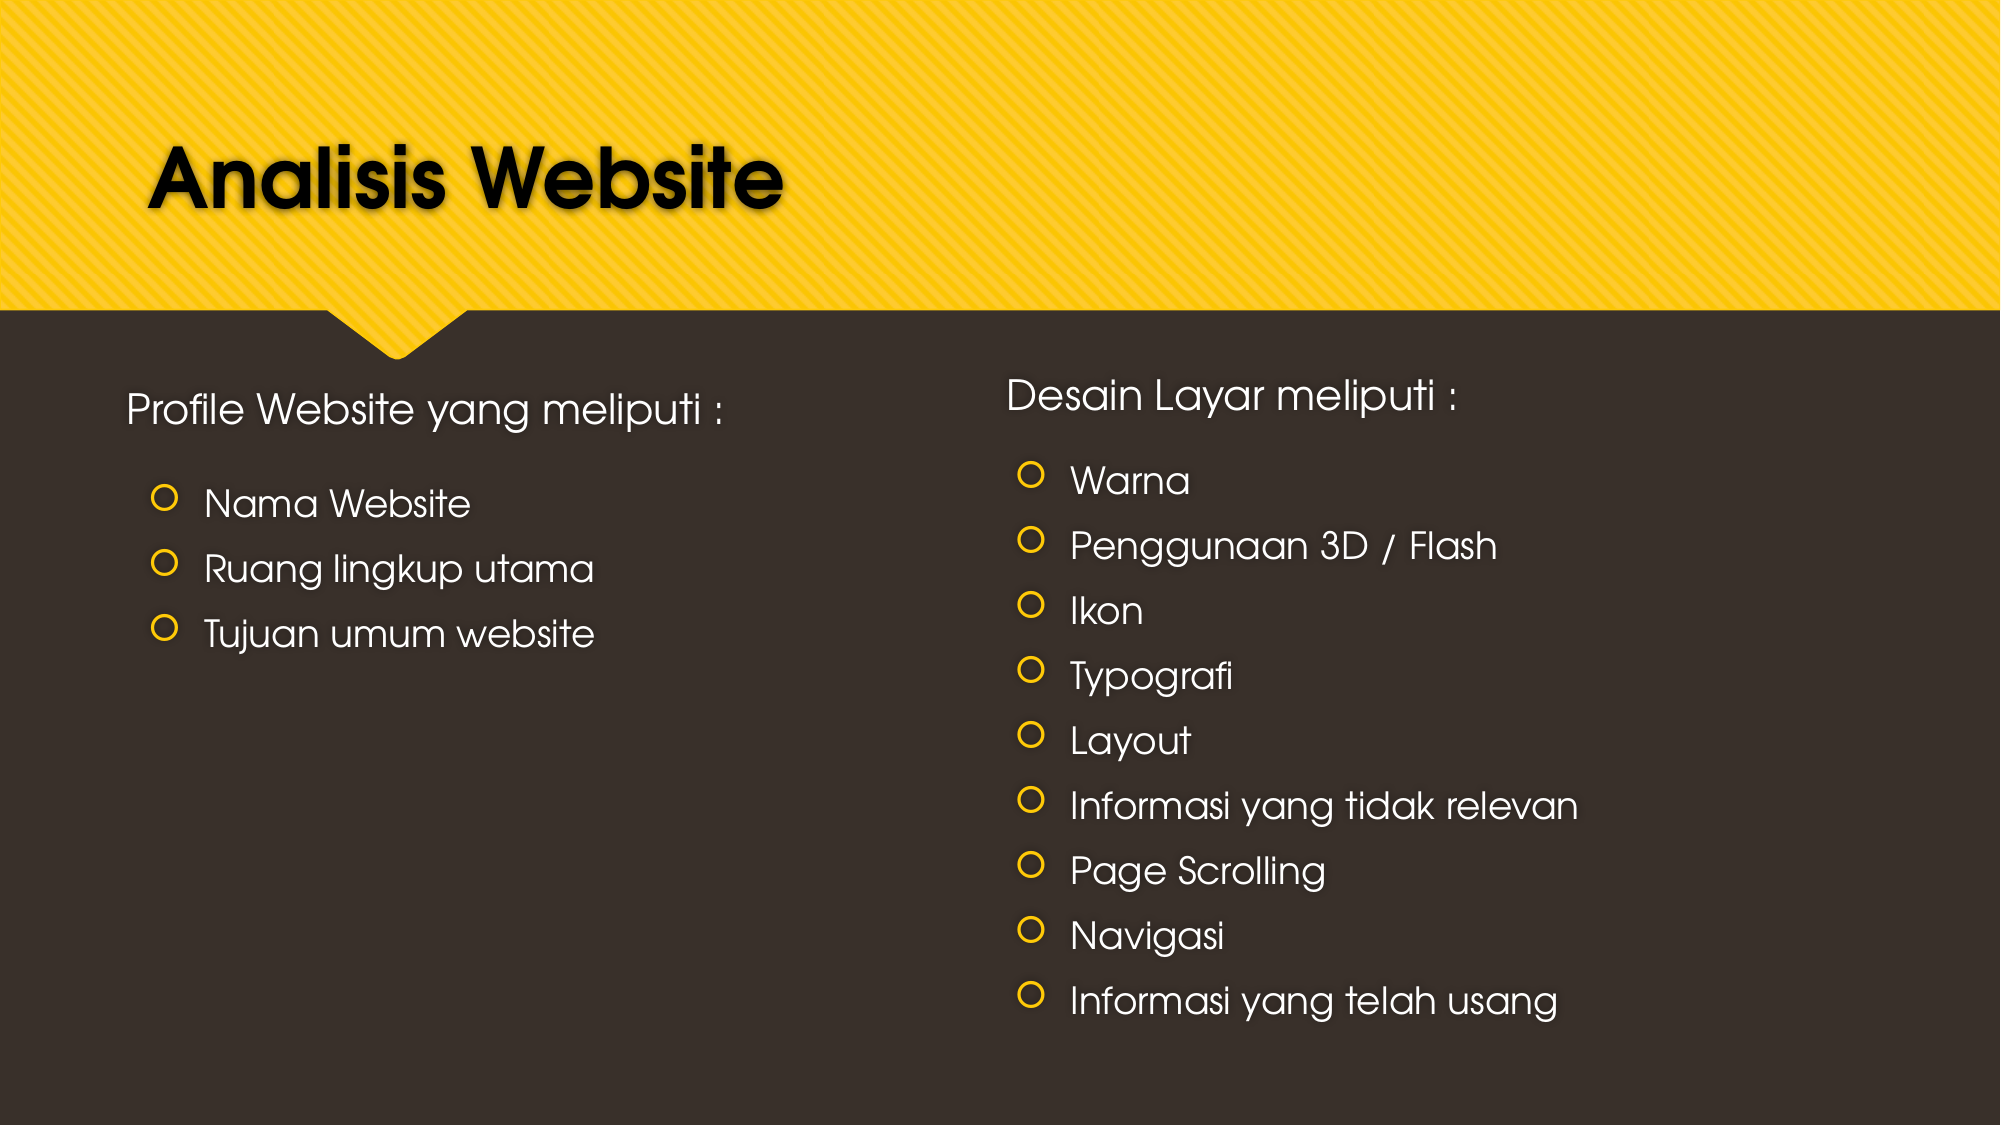

# Analisis Website
Desain Layar meliputi :

Profile Website yang meliputi :

Warna
Penggunaan 3D / Flash
Ikon
Typografi
Layout
Informasi yang tidak relevan
Page Scrolling
Navigasi
Informasi yang telah usang
Nama Website
Ruang lingkup utama
Tujuan umum website